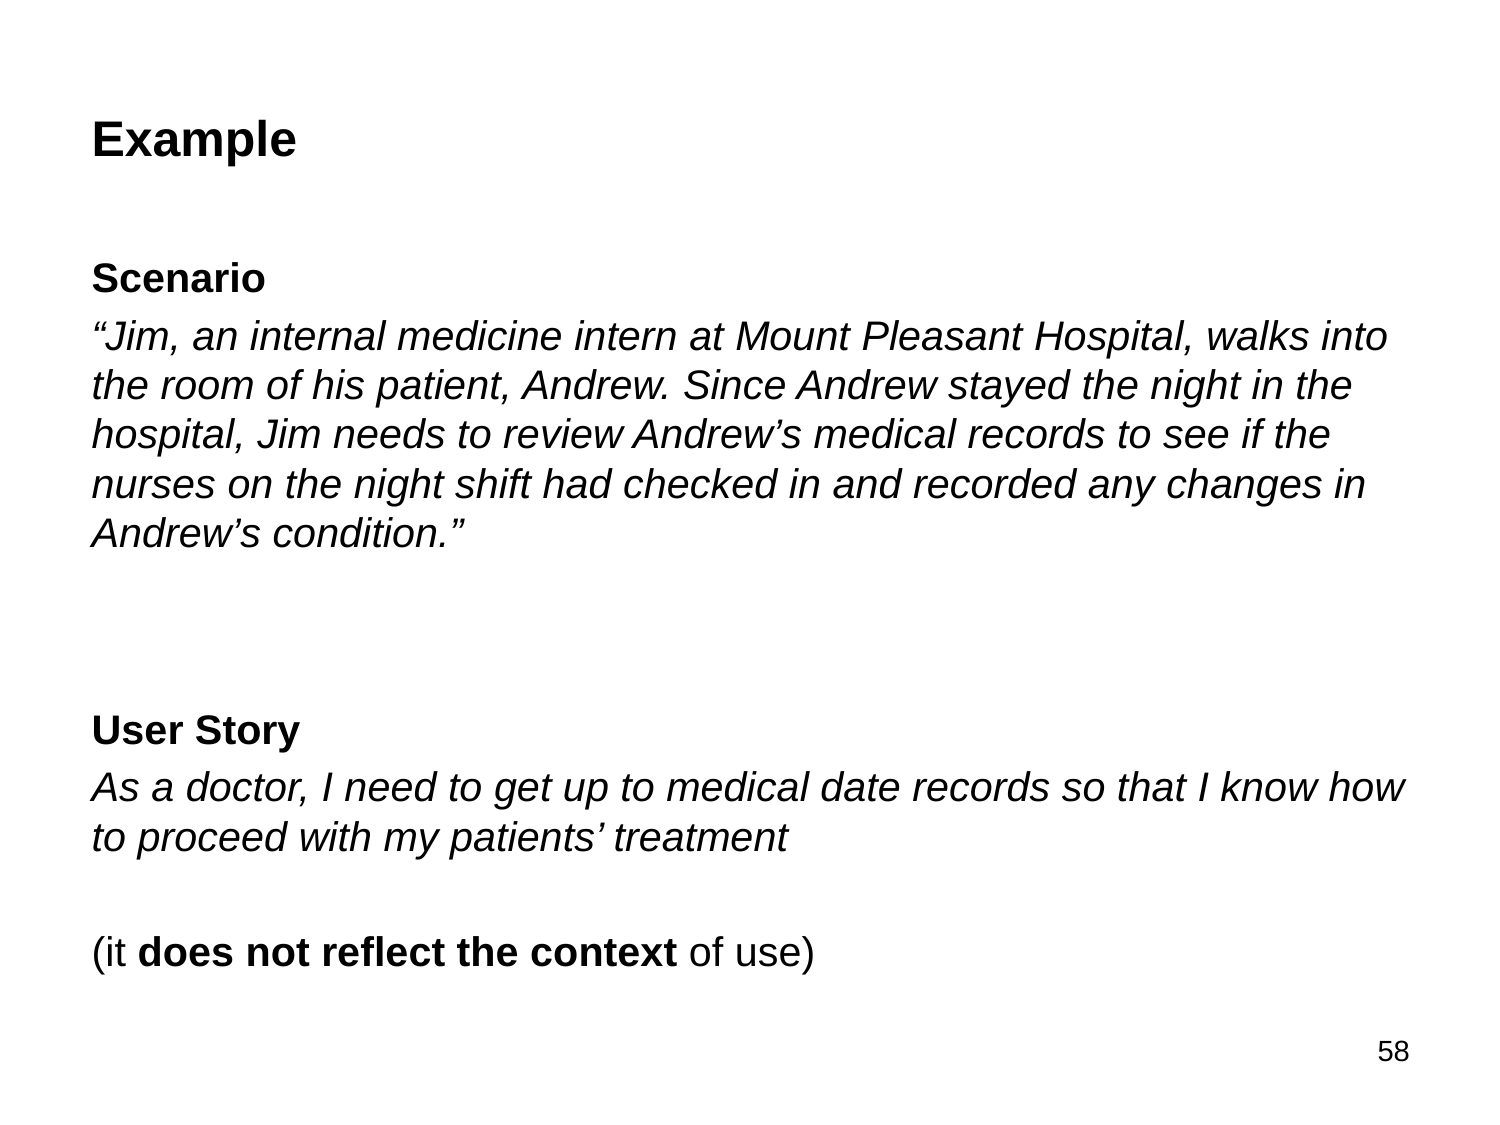

# Example
Scenario
“Jim, an internal medicine intern at Mount Pleasant Hospital, walks into the room of his patient, Andrew. Since Andrew stayed the night in the hospital, Jim needs to review Andrew’s medical records to see if the nurses on the night shift had checked in and recorded any changes in Andrew’s condition.”

User Story
As a doctor, I need to get up to medical date records so that I know how to proceed with my patients’ treatment

(it does not reflect the context of use)
58